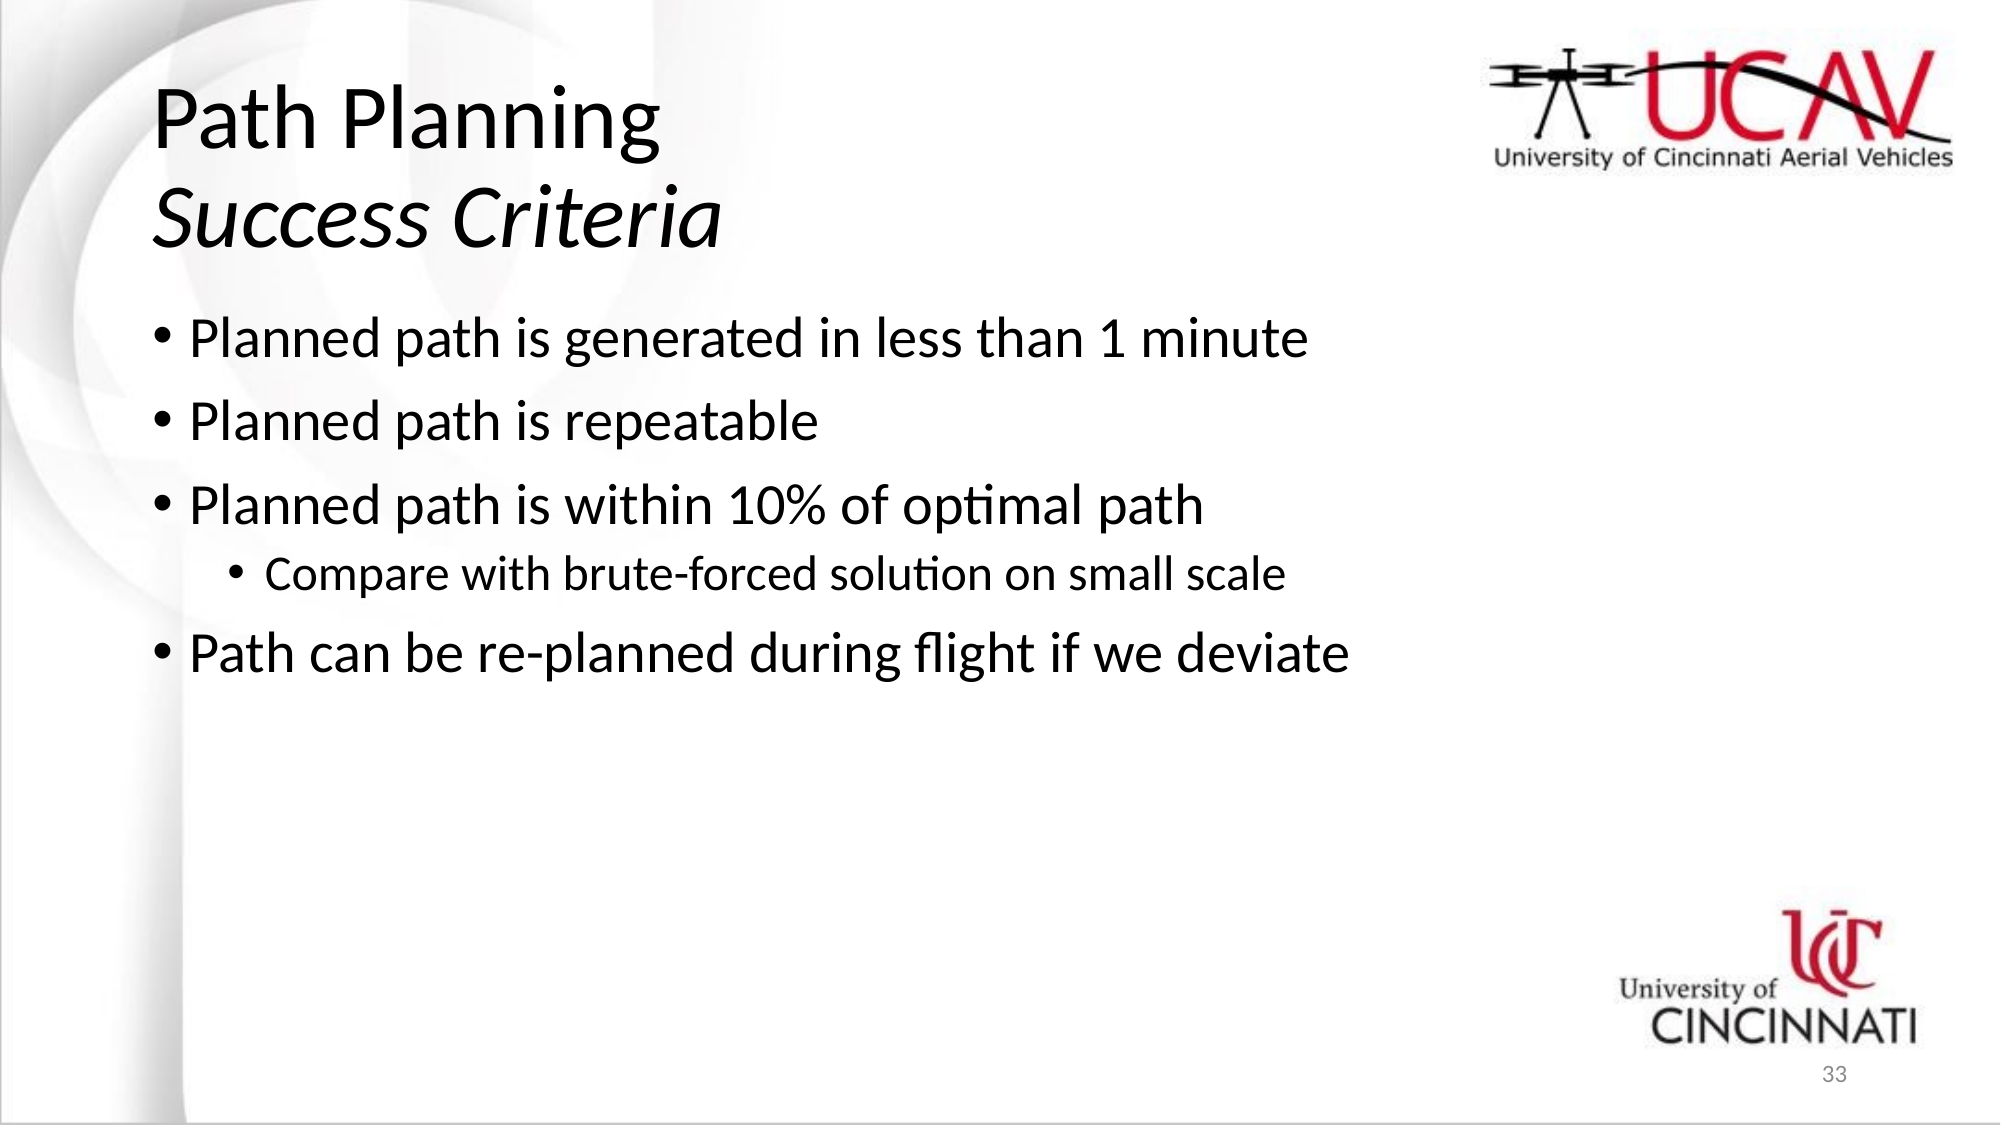

# Path Planning Success Criteria
Planned path is generated in less than 1 minute
Planned path is repeatable
Planned path is within 10% of optimal path
Compare with brute-forced solution on small scale
Path can be re-planned during flight if we deviate
33